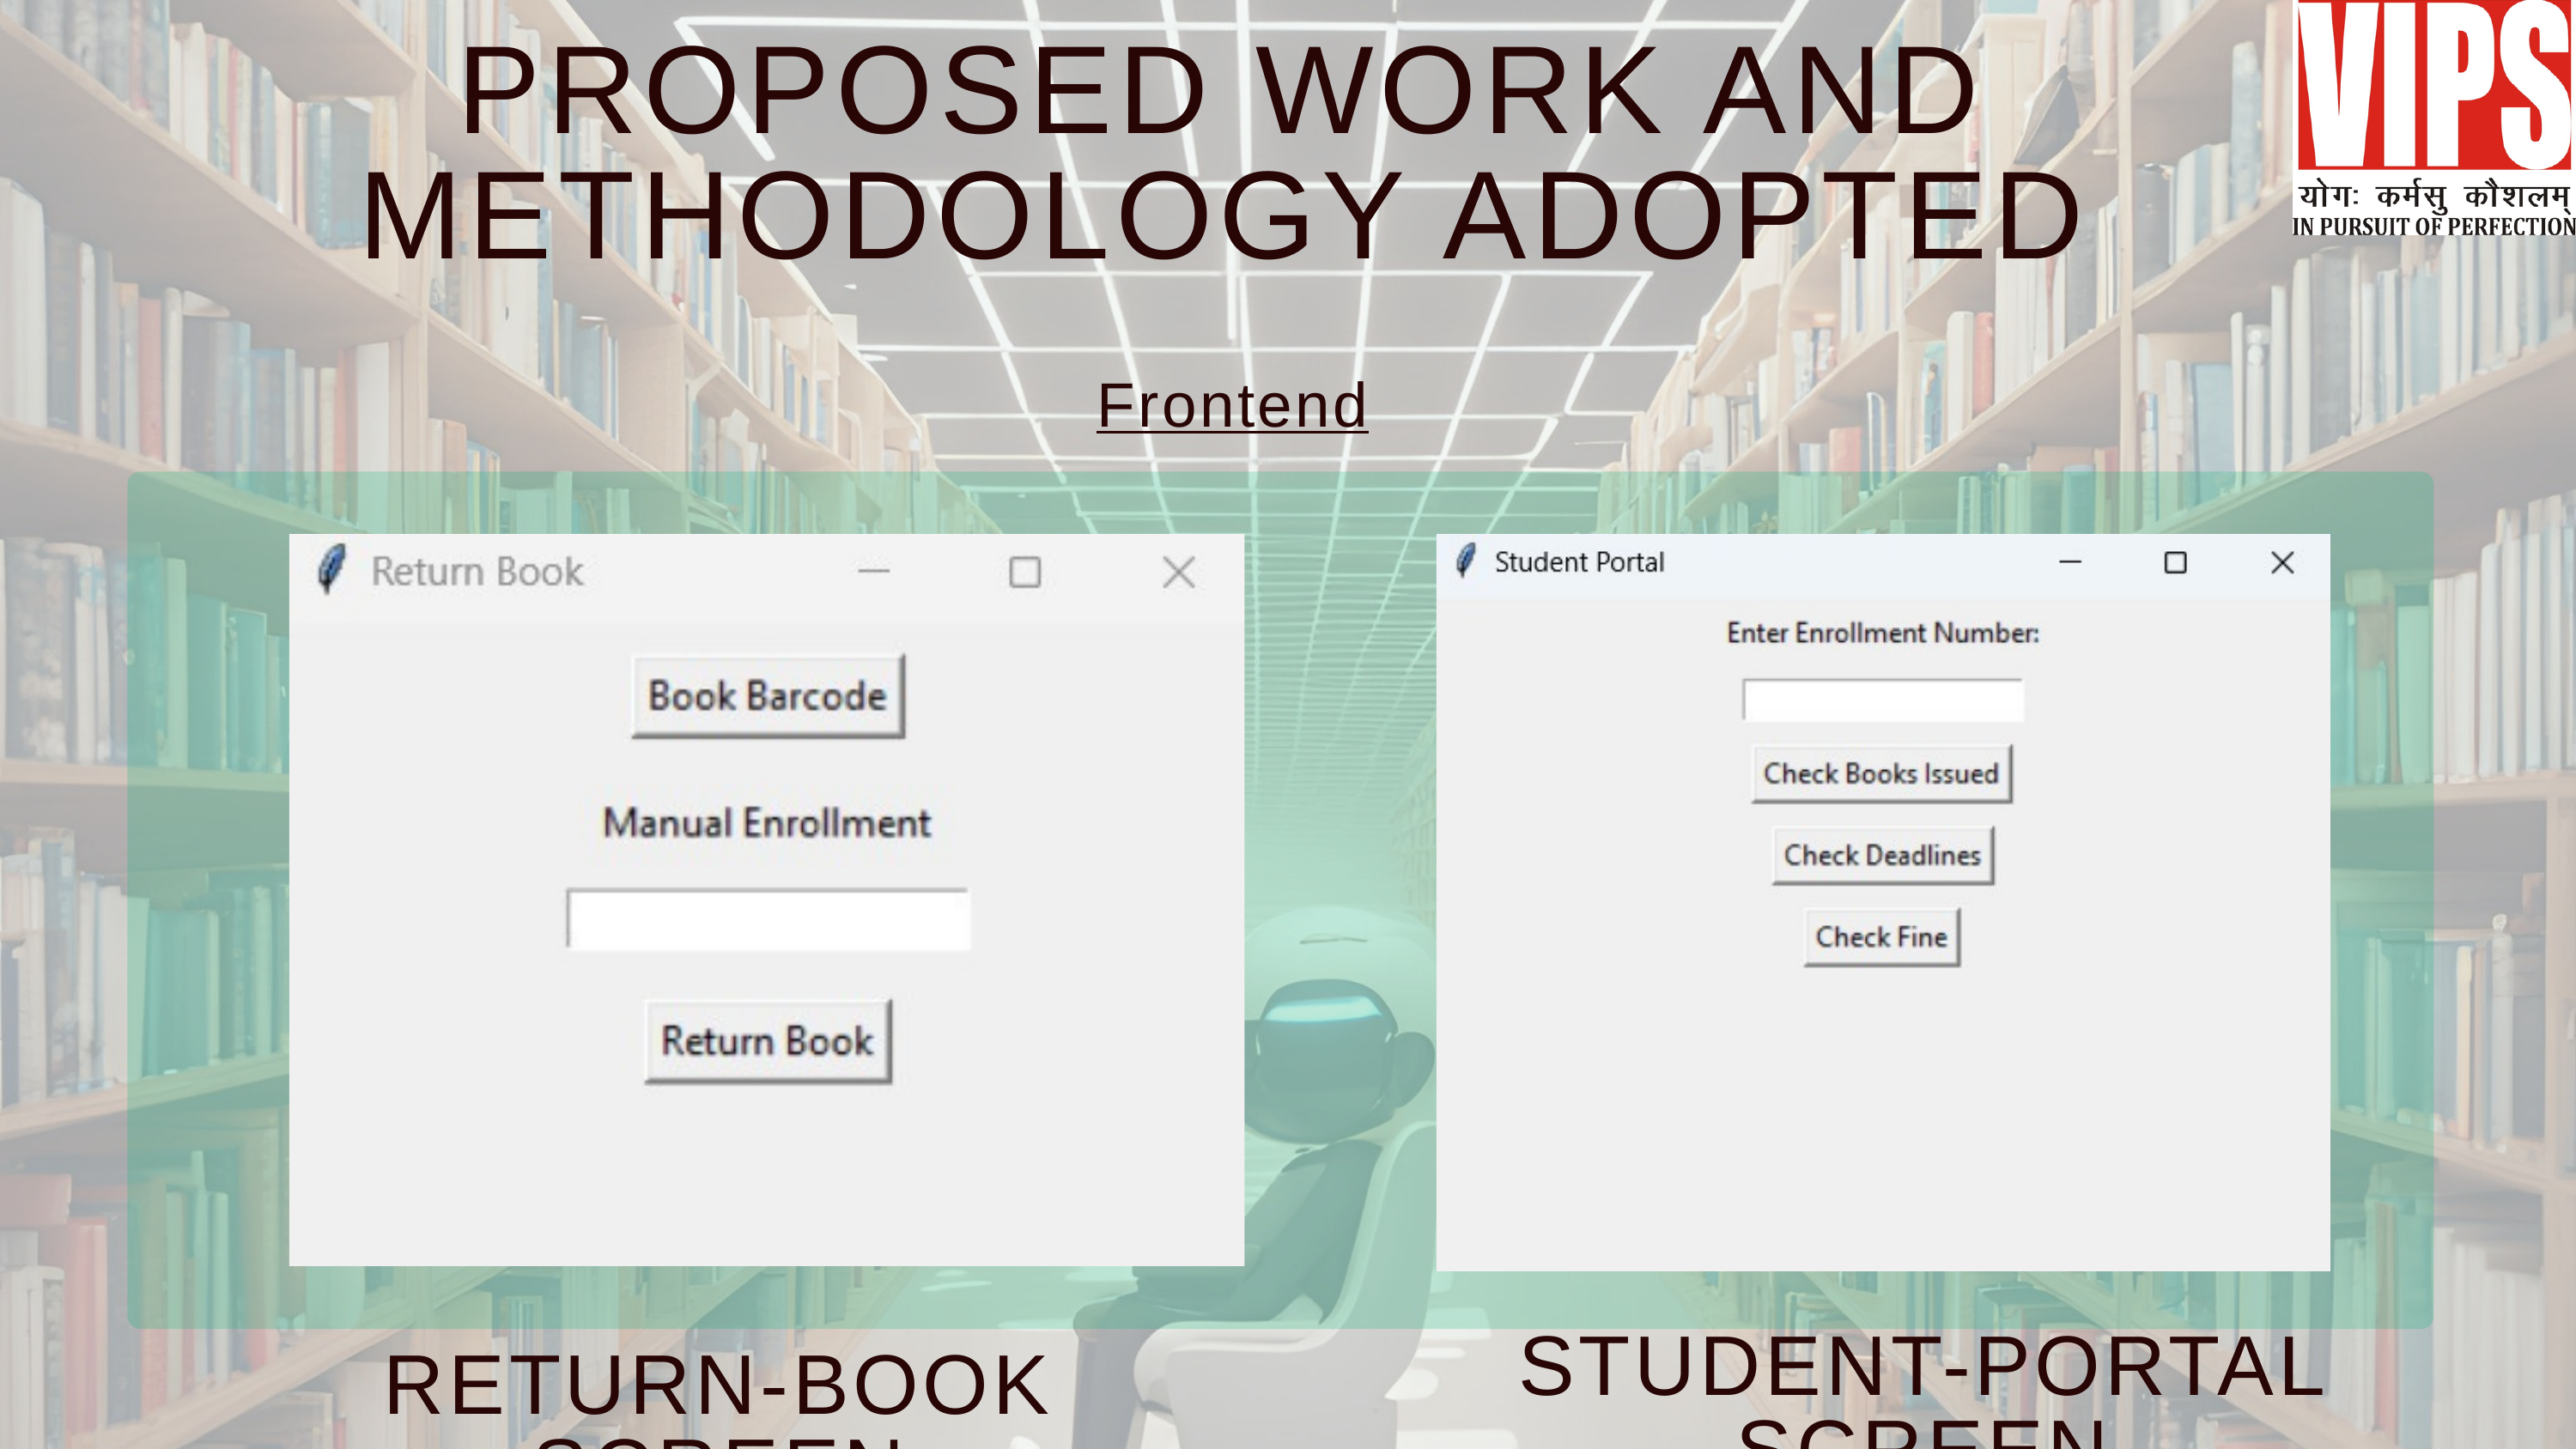

PROPOSED WORK AND METHODOLOGY ADOPTED
 Frontend

STUDENT-PORTAL SCREEN
RETURN-BOOK SCREEN